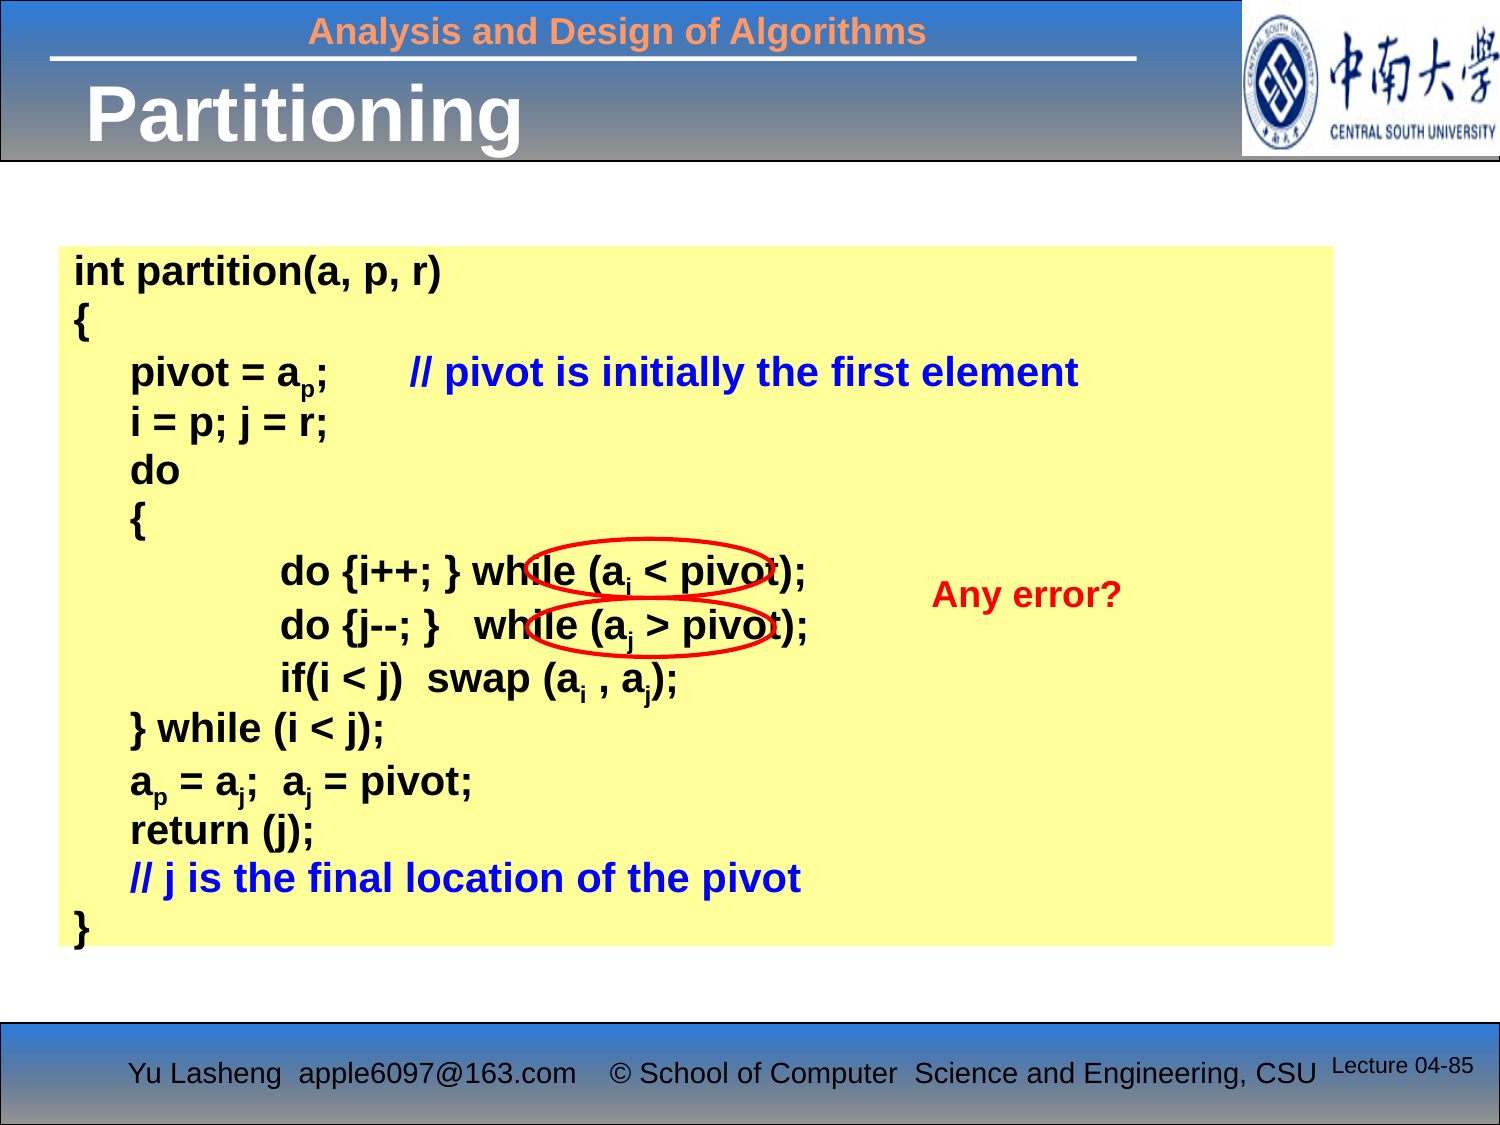

# Partitioning
int partition(a, p, r)
{
	pivot = ap;       // pivot is initially the first element
	i = p; j = r;
	do
	{
		do {i++; } while (ai < pivot);
		do {j--; }   while (aj > pivot);
		if(i < j)  swap (ai , aj);
	} while (i < j);
	ap = aj;  aj = pivot;
	return (j);
	// j is the final location of the pivot
}

Any error?

Lecture 04-85